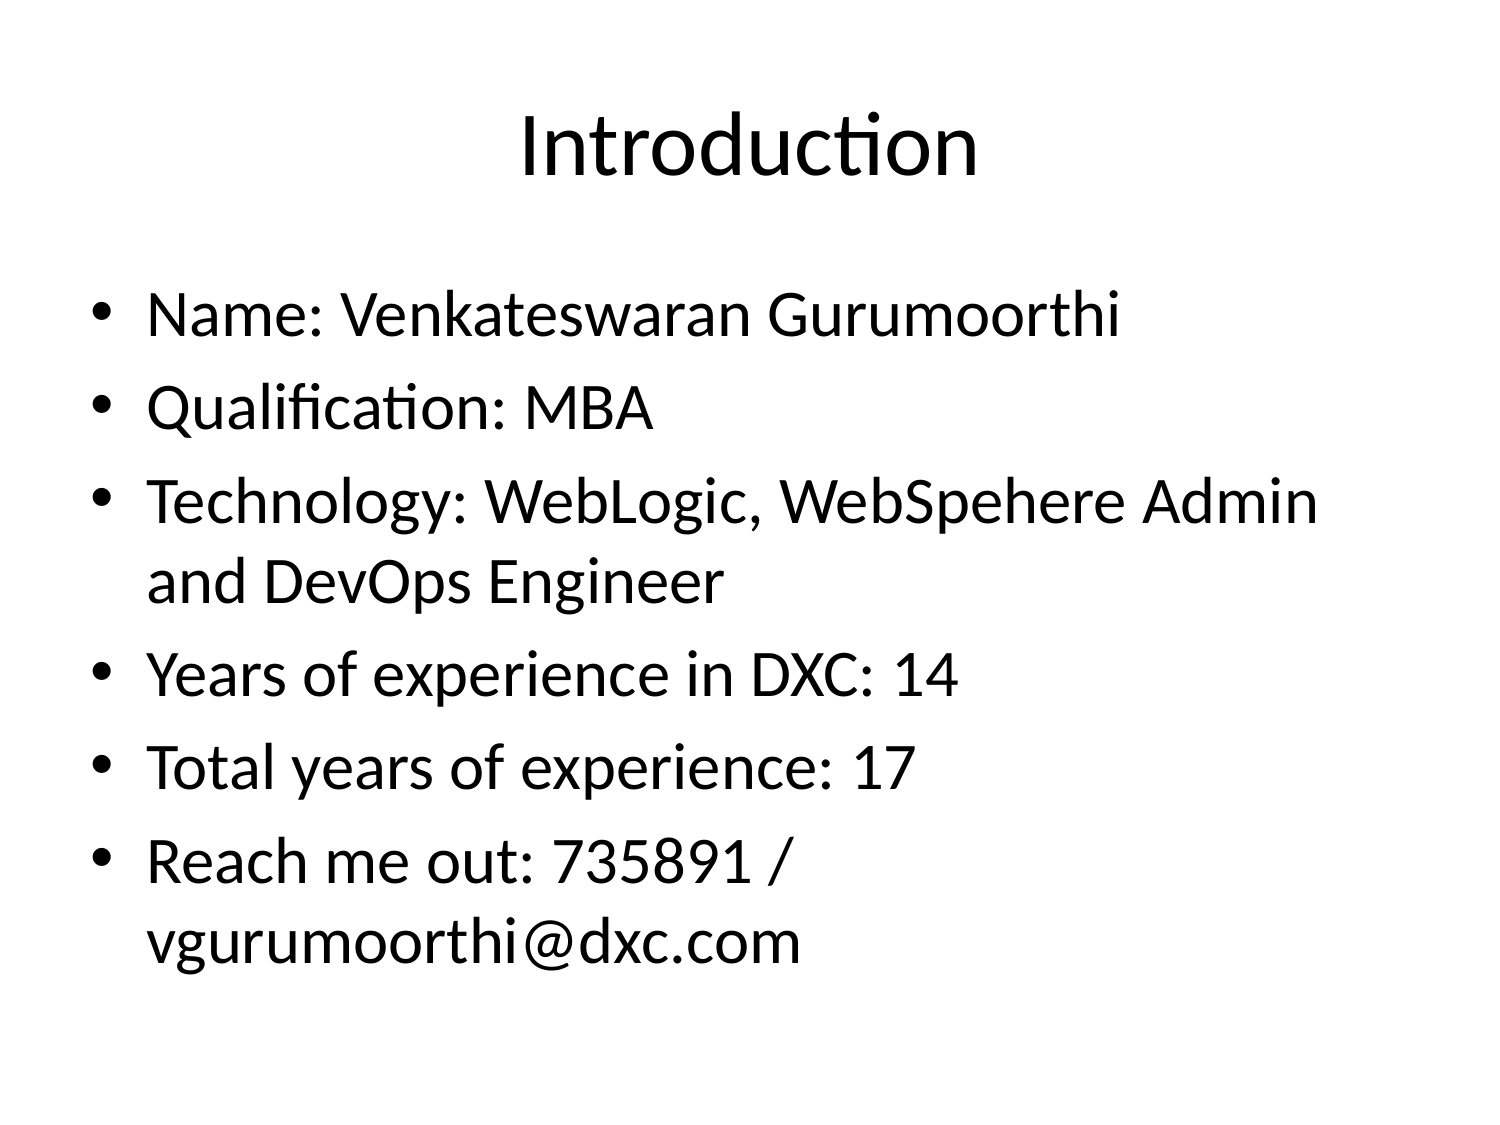

# Introduction
Name: Venkateswaran Gurumoorthi
Qualification: MBA
Technology: WebLogic, WebSpehere Admin and DevOps Engineer
Years of experience in DXC: 14
Total years of experience: 17
Reach me out: 735891 / vgurumoorthi@dxc.com